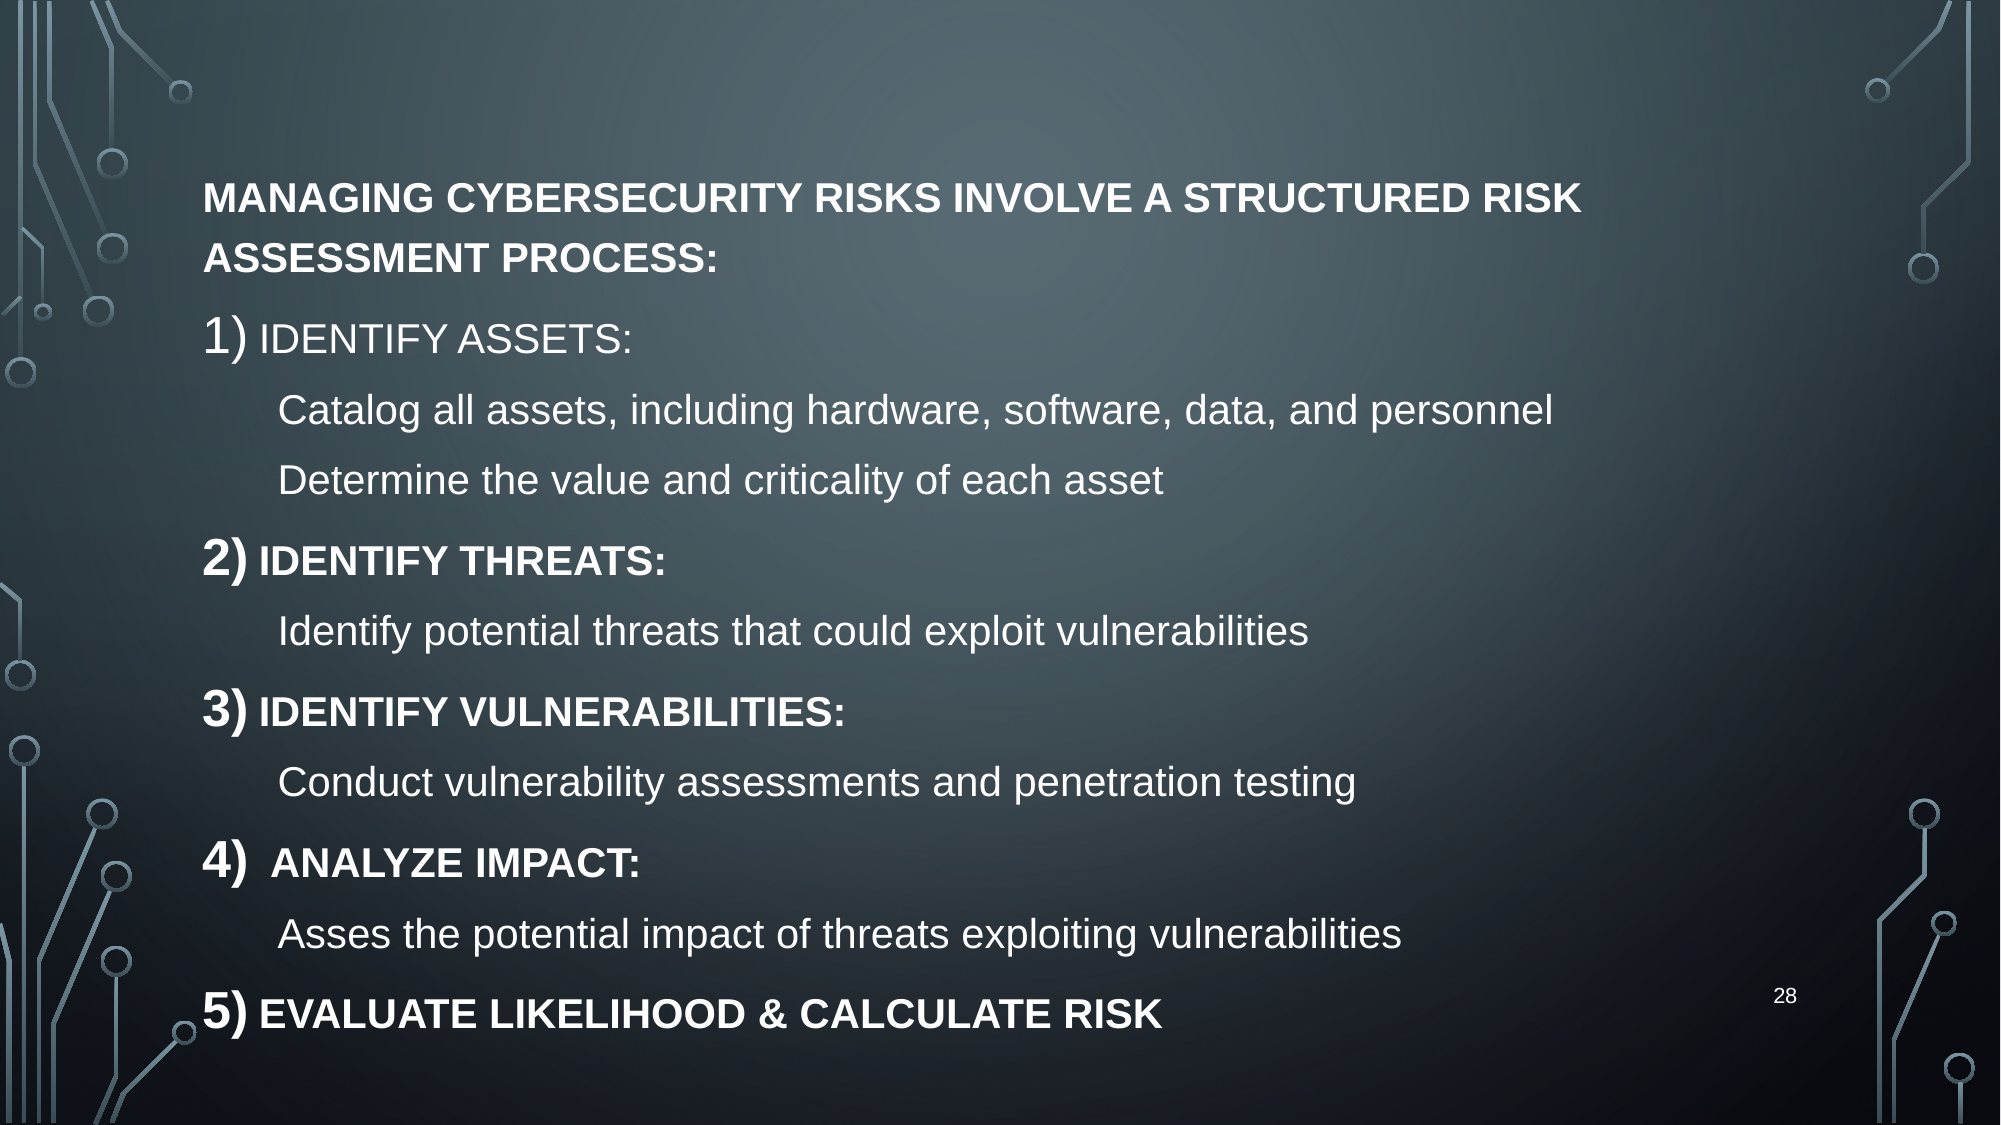

Managing cybersecurity risks involve a structured risk assessment process:
Identify assets:
Catalog all assets, including hardware, software, data, and personnel
Determine the value and criticality of each asset
Identify Threats:
Identify potential threats that could exploit vulnerabilities
Identify Vulnerabilities:
Conduct vulnerability assessments and penetration testing
 Analyze Impact:
Asses the potential impact of threats exploiting vulnerabilities
Evaluate Likelihood & Calculate Risk
28